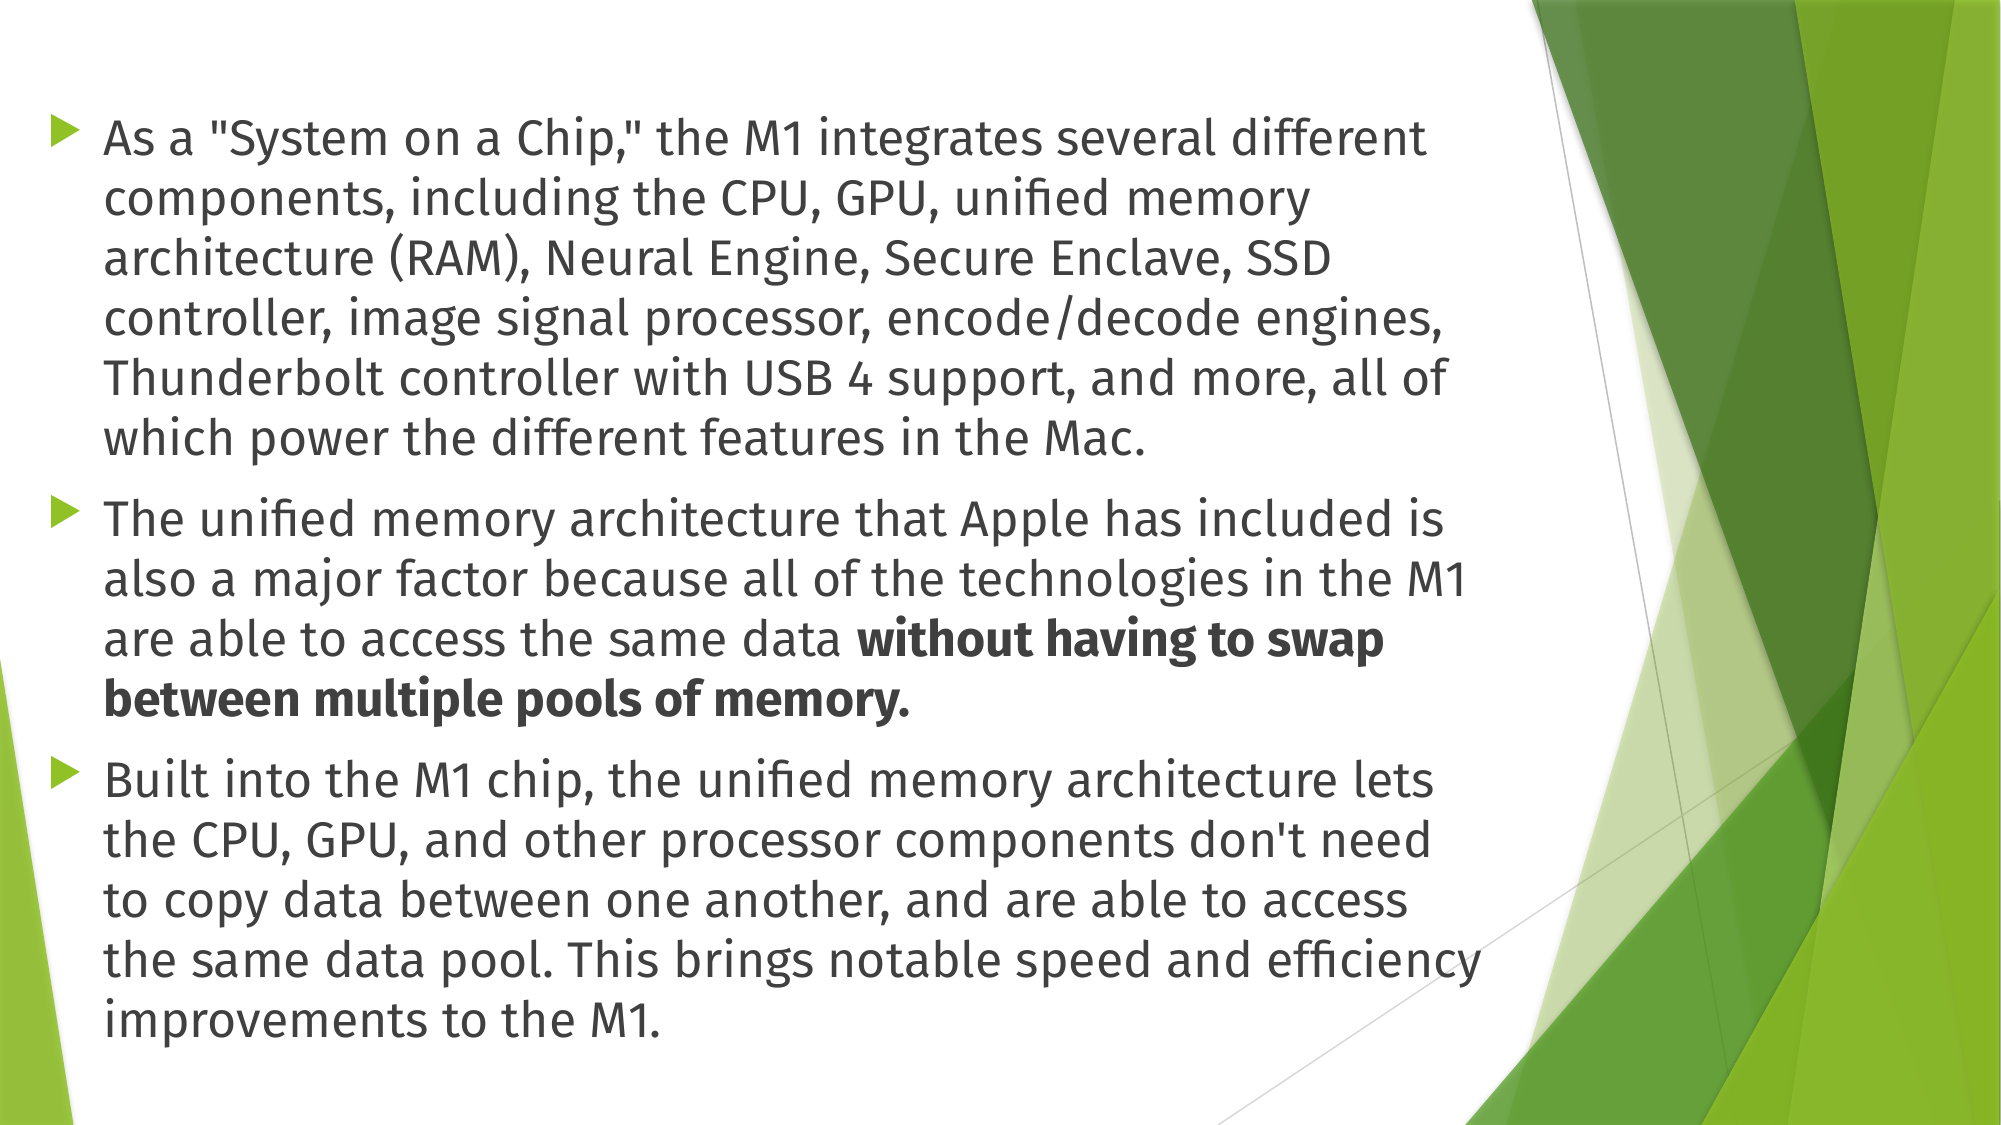

As a "System on a Chip," the M1 integrates several different components, including the CPU, GPU, unified memory architecture (RAM), Neural Engine, Secure Enclave, SSD controller, image signal processor, encode/decode engines, Thunderbolt controller with USB 4 support, and more, all of which power the different features in the Mac.
The unified memory architecture that Apple has included is also a major factor because all of the technologies in the M1 are able to access the same data without having to swap between multiple pools of memory.
Built into the M1 chip, the unified memory architecture lets the CPU, GPU, and other processor components don't need to copy data between one another, and are able to access the same data pool. This brings notable speed and efficiency improvements to the M1.